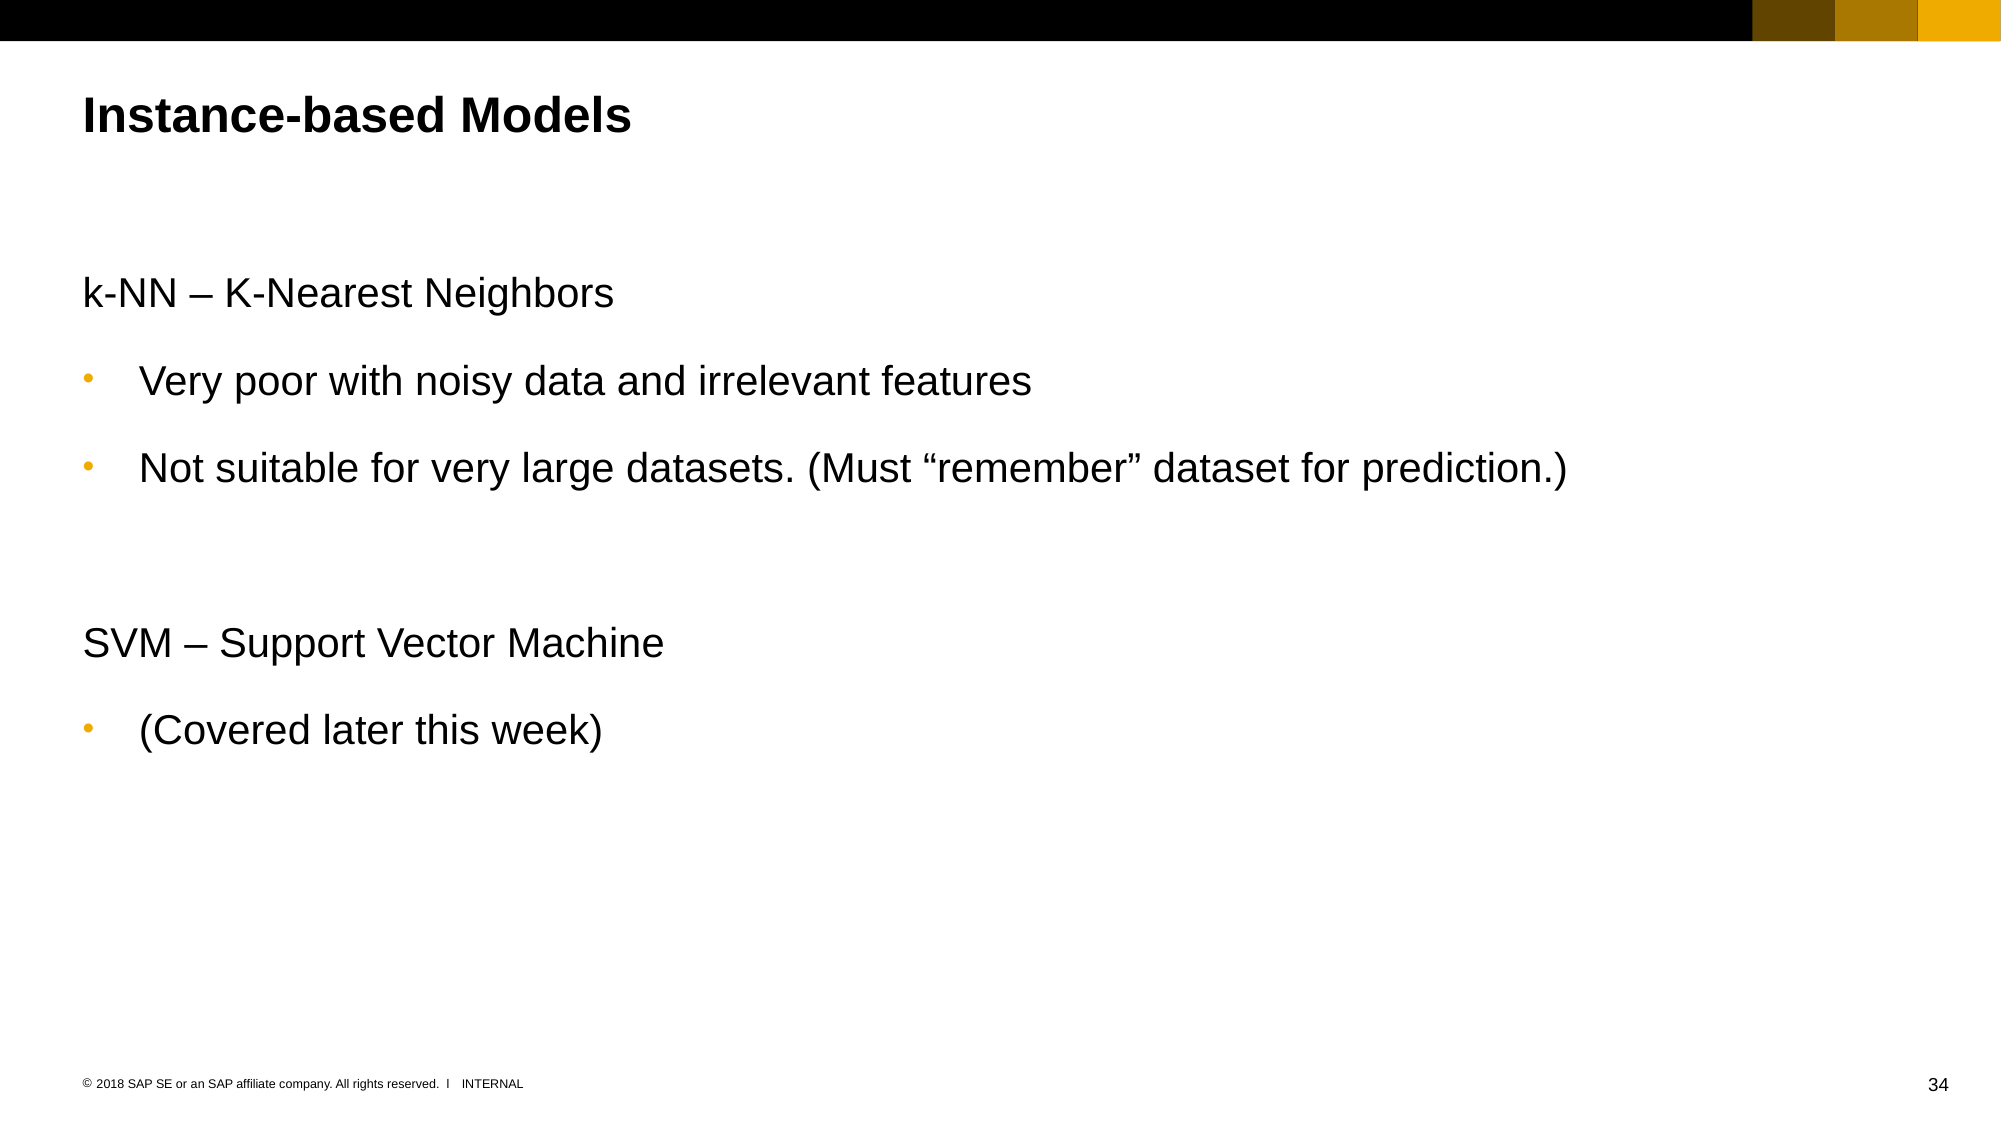

# Instance-based Models
k-NN – K-Nearest Neighbors
Very poor with noisy data and irrelevant features
Not suitable for very large datasets. (Must “remember” dataset for prediction.)

SVM – Support Vector Machine
(Covered later this week)